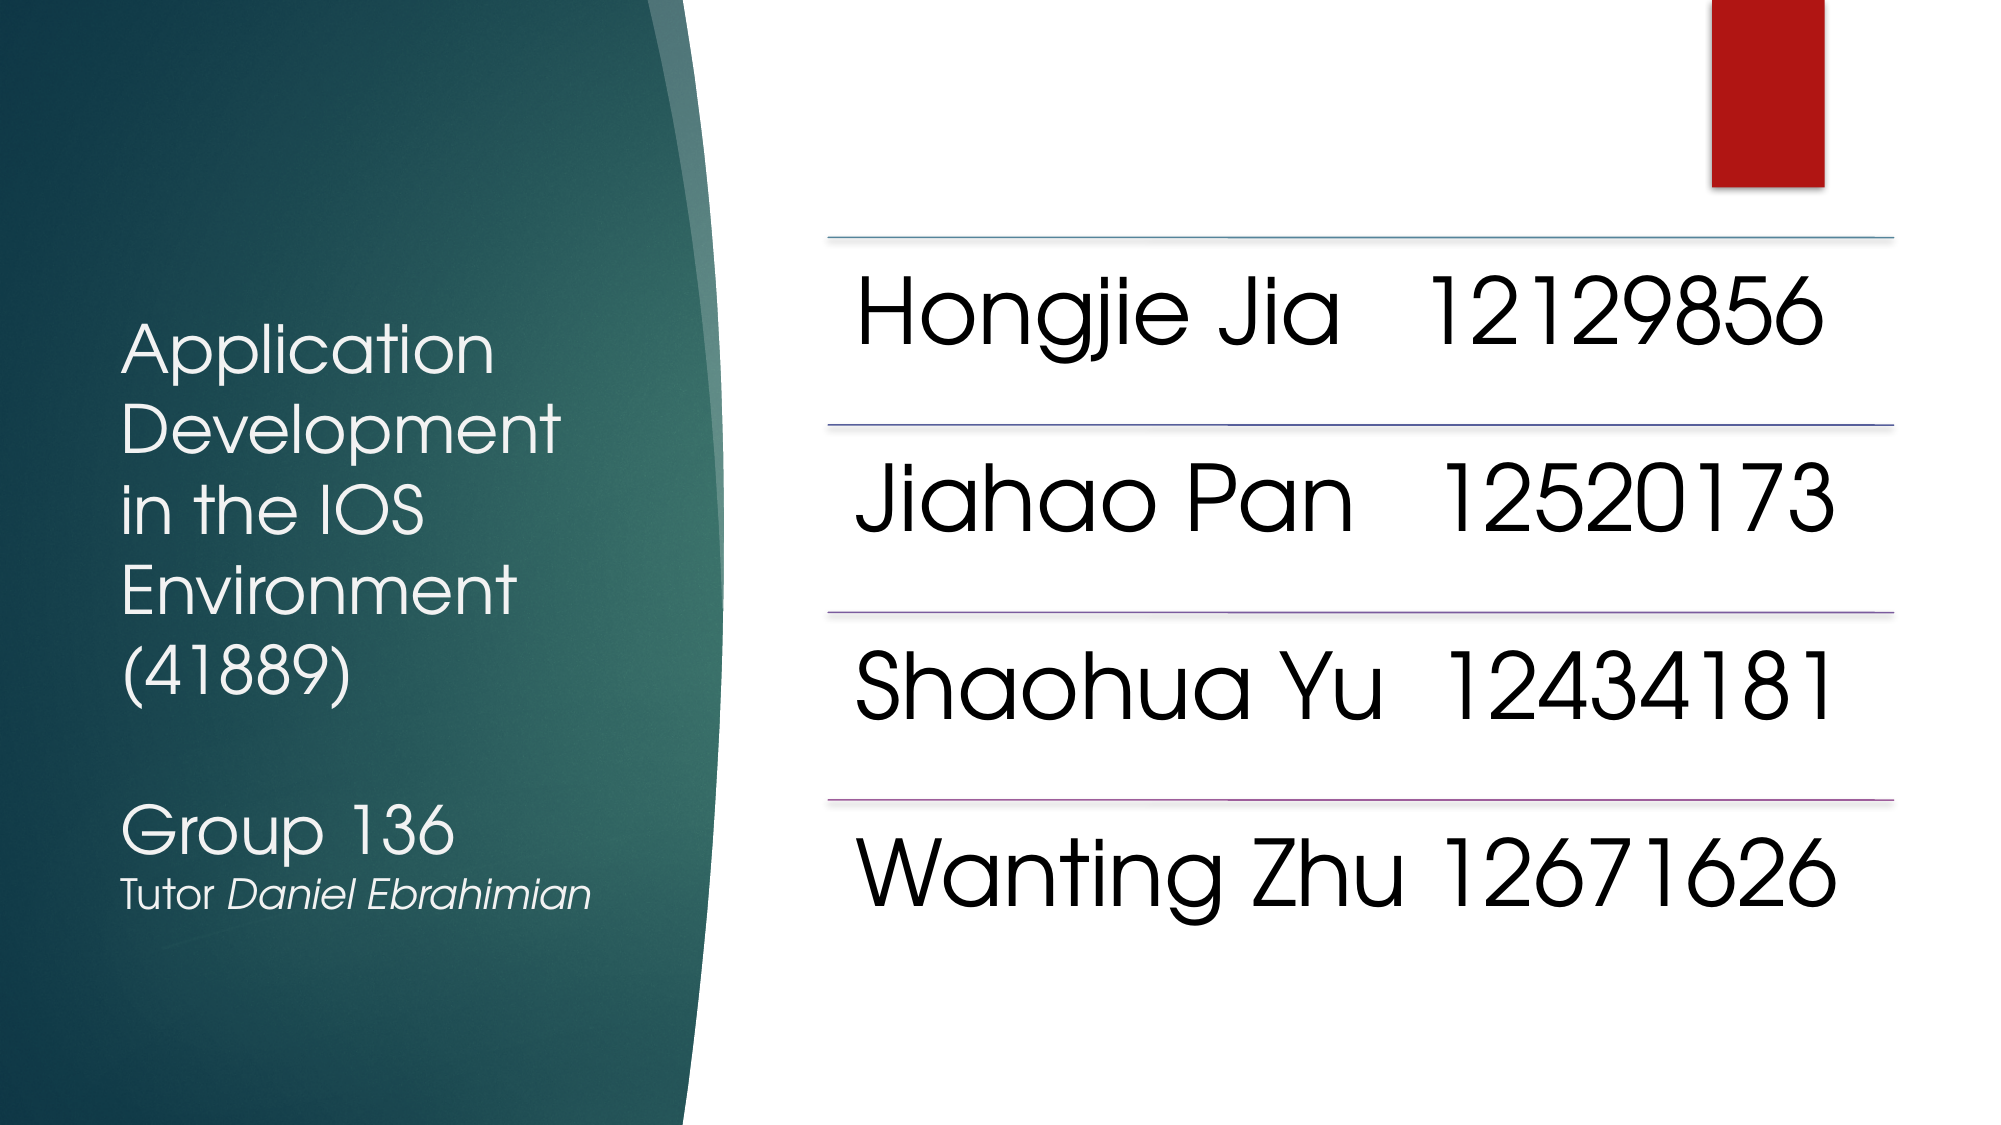

# Application Development in the IOS Environment (41889) Group 136 Tutor Daniel Ebrahimian
Hongjie Jia   12129856
Jiahao Pan   12520173
Shaohua Yu  12434181
Wanting Zhu 12671626